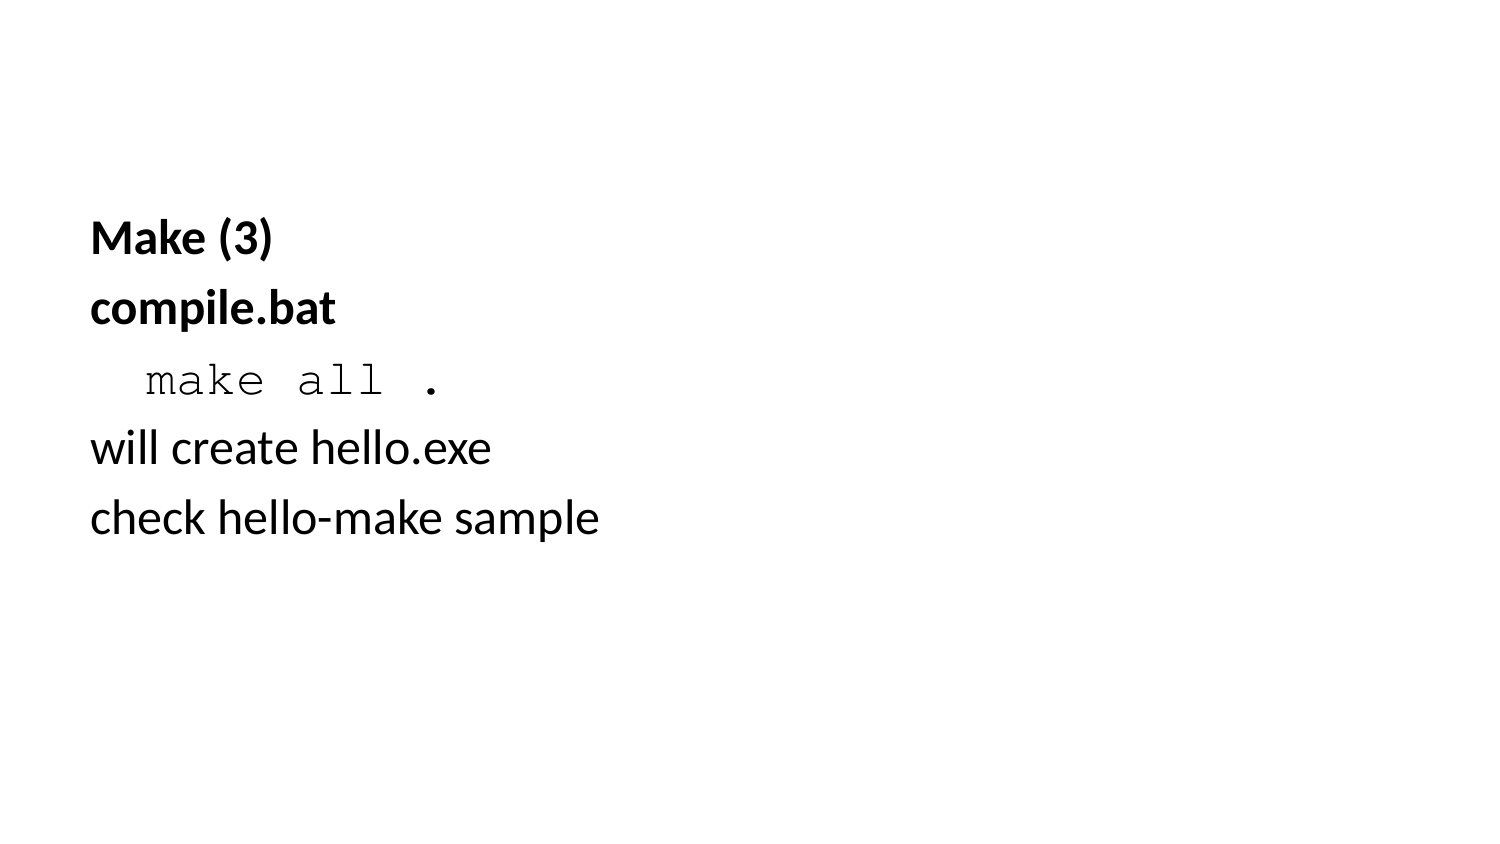

Make (3)
compile.bat
make all .
will create hello.exe
check hello-make sample